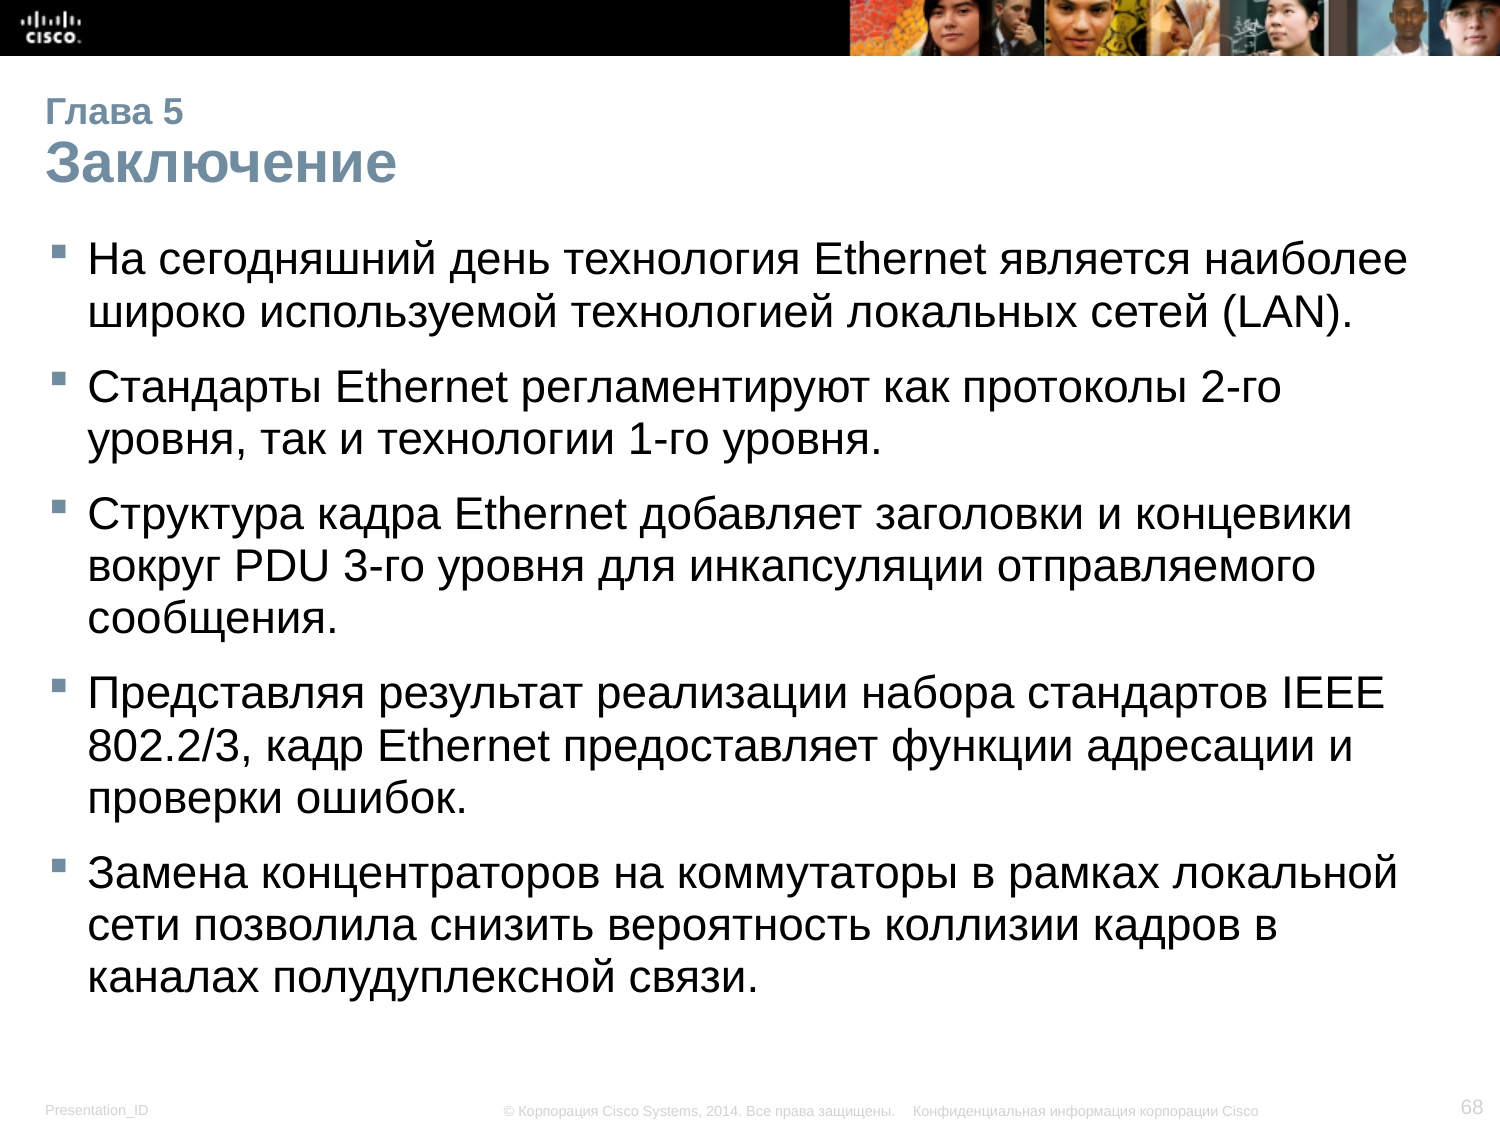

# Глава 5 Заключение
На сегодняшний день технология Ethernet является наиболее широко используемой технологией локальных сетей (LAN).
Стандарты Ethernet регламентируют как протоколы 2-го уровня, так и технологии 1-го уровня.
Структура кадра Ethernet добавляет заголовки и концевики вокруг PDU 3-го уровня для инкапсуляции отправляемого сообщения.
Представляя результат реализации набора стандартов IEEE 802.2/3, кадр Ethernet предоставляет функции адресации и проверки ошибок.
Замена концентраторов на коммутаторы в рамках локальной сети позволила снизить вероятность коллизии кадров в каналах полудуплексной связи.